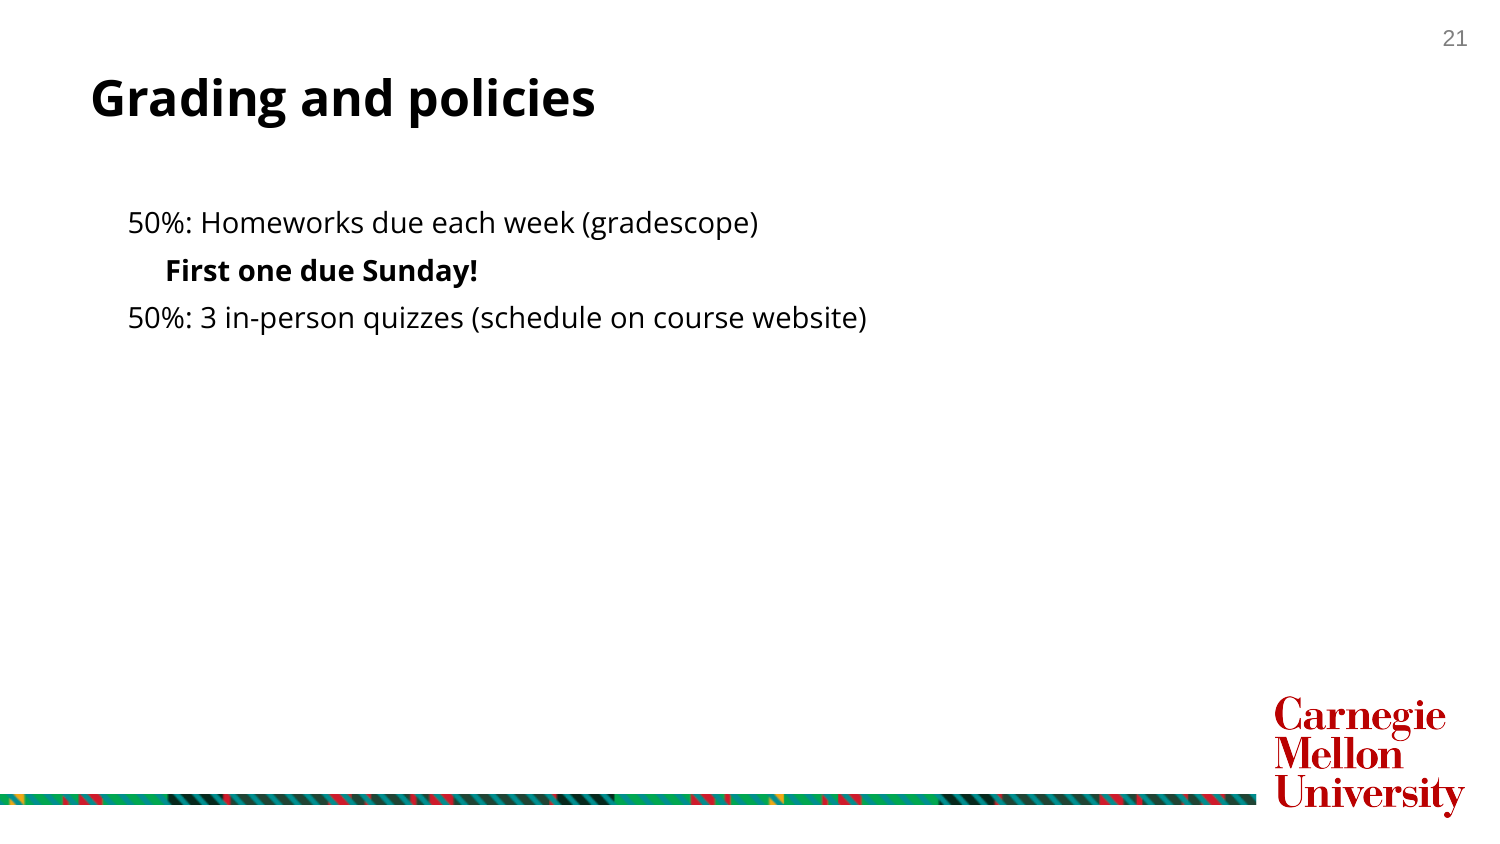

# Grading and policies
50%: Homeworks due each week (gradescope)
	First one due Sunday!
50%: 3 in-person quizzes (schedule on course website)